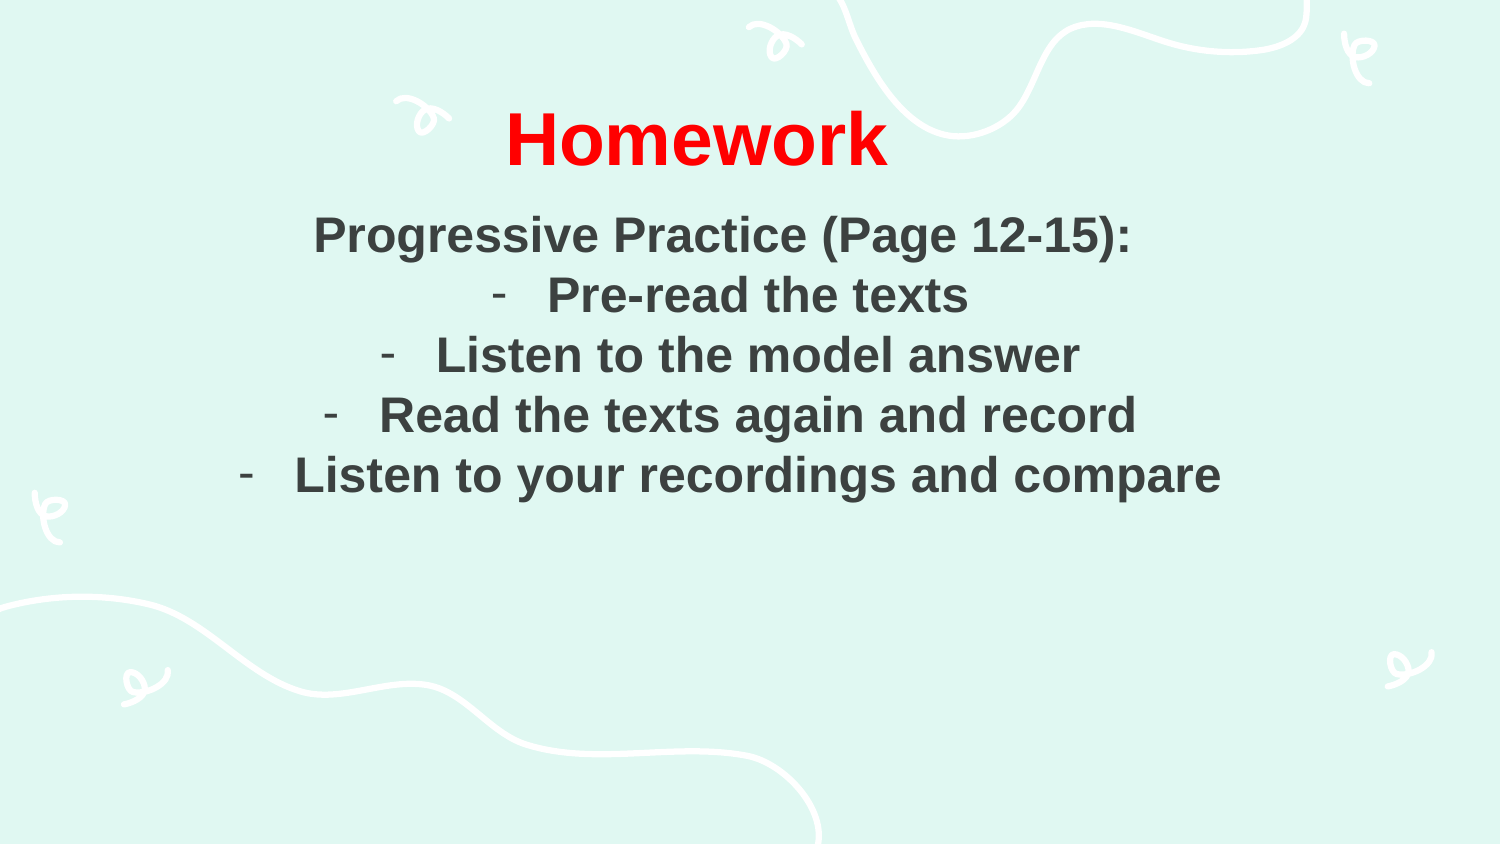

Homework
Progressive Practice (Page 12-15):
Pre-read the texts
Listen to the model answer
Read the texts again and record
Listen to your recordings and compare